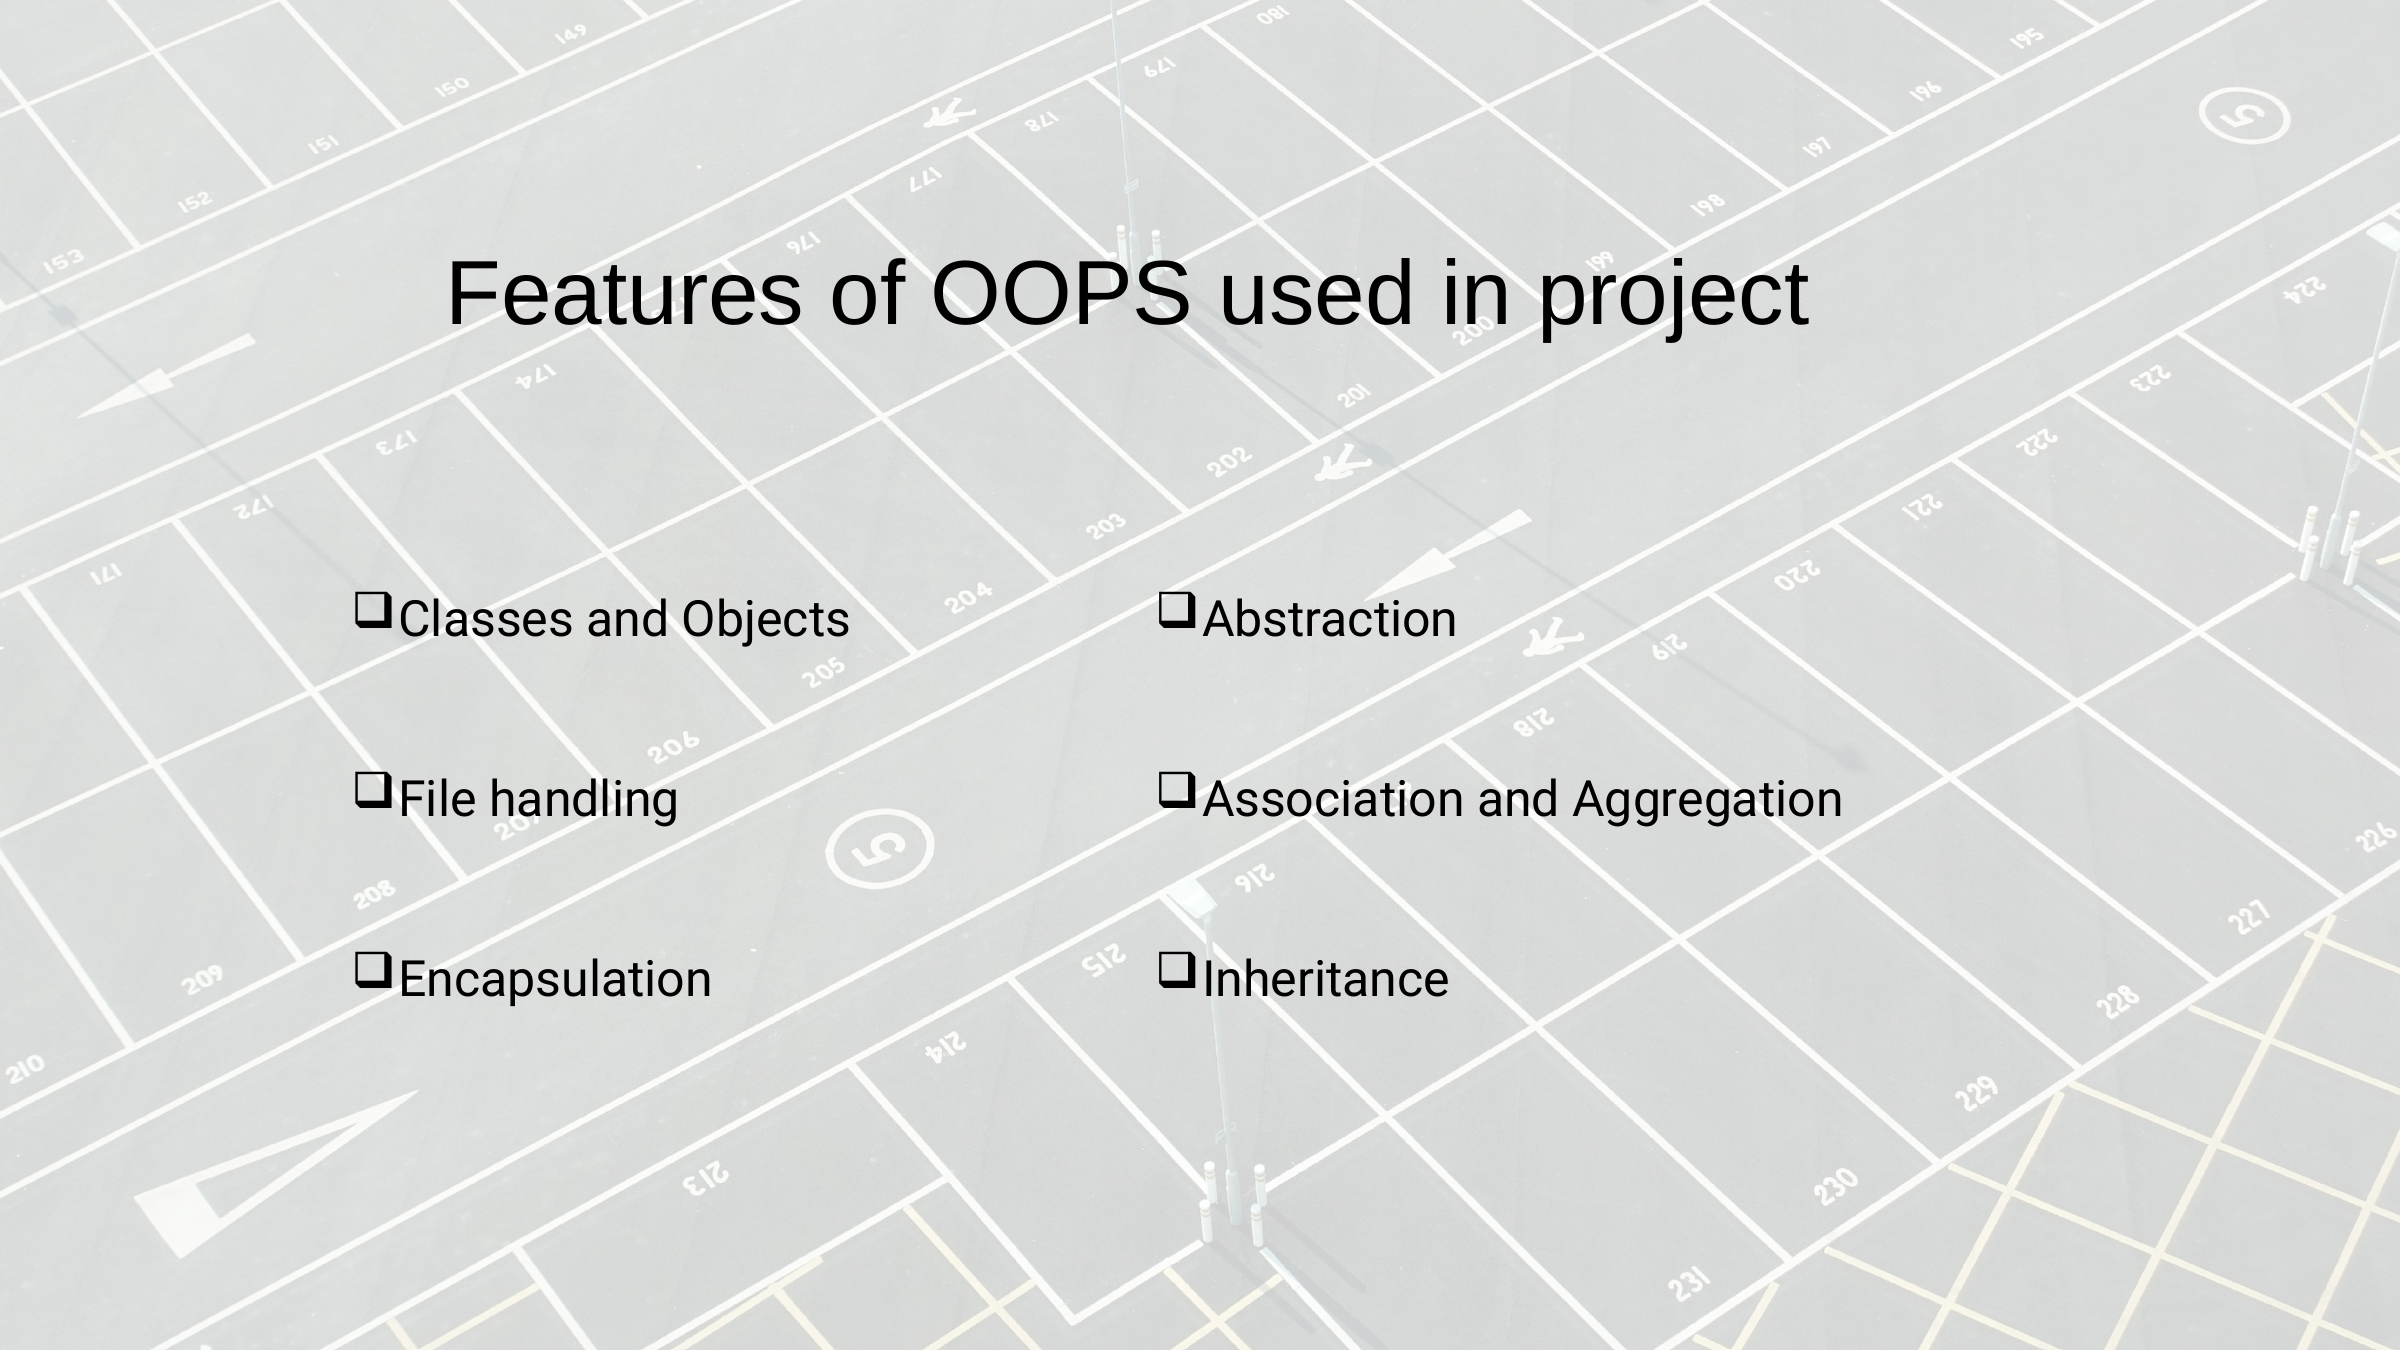

Features of OOPS used in project
Classes and Objects

File handling

Encapsulation

Abstraction

Association and Aggregation

Inheritance